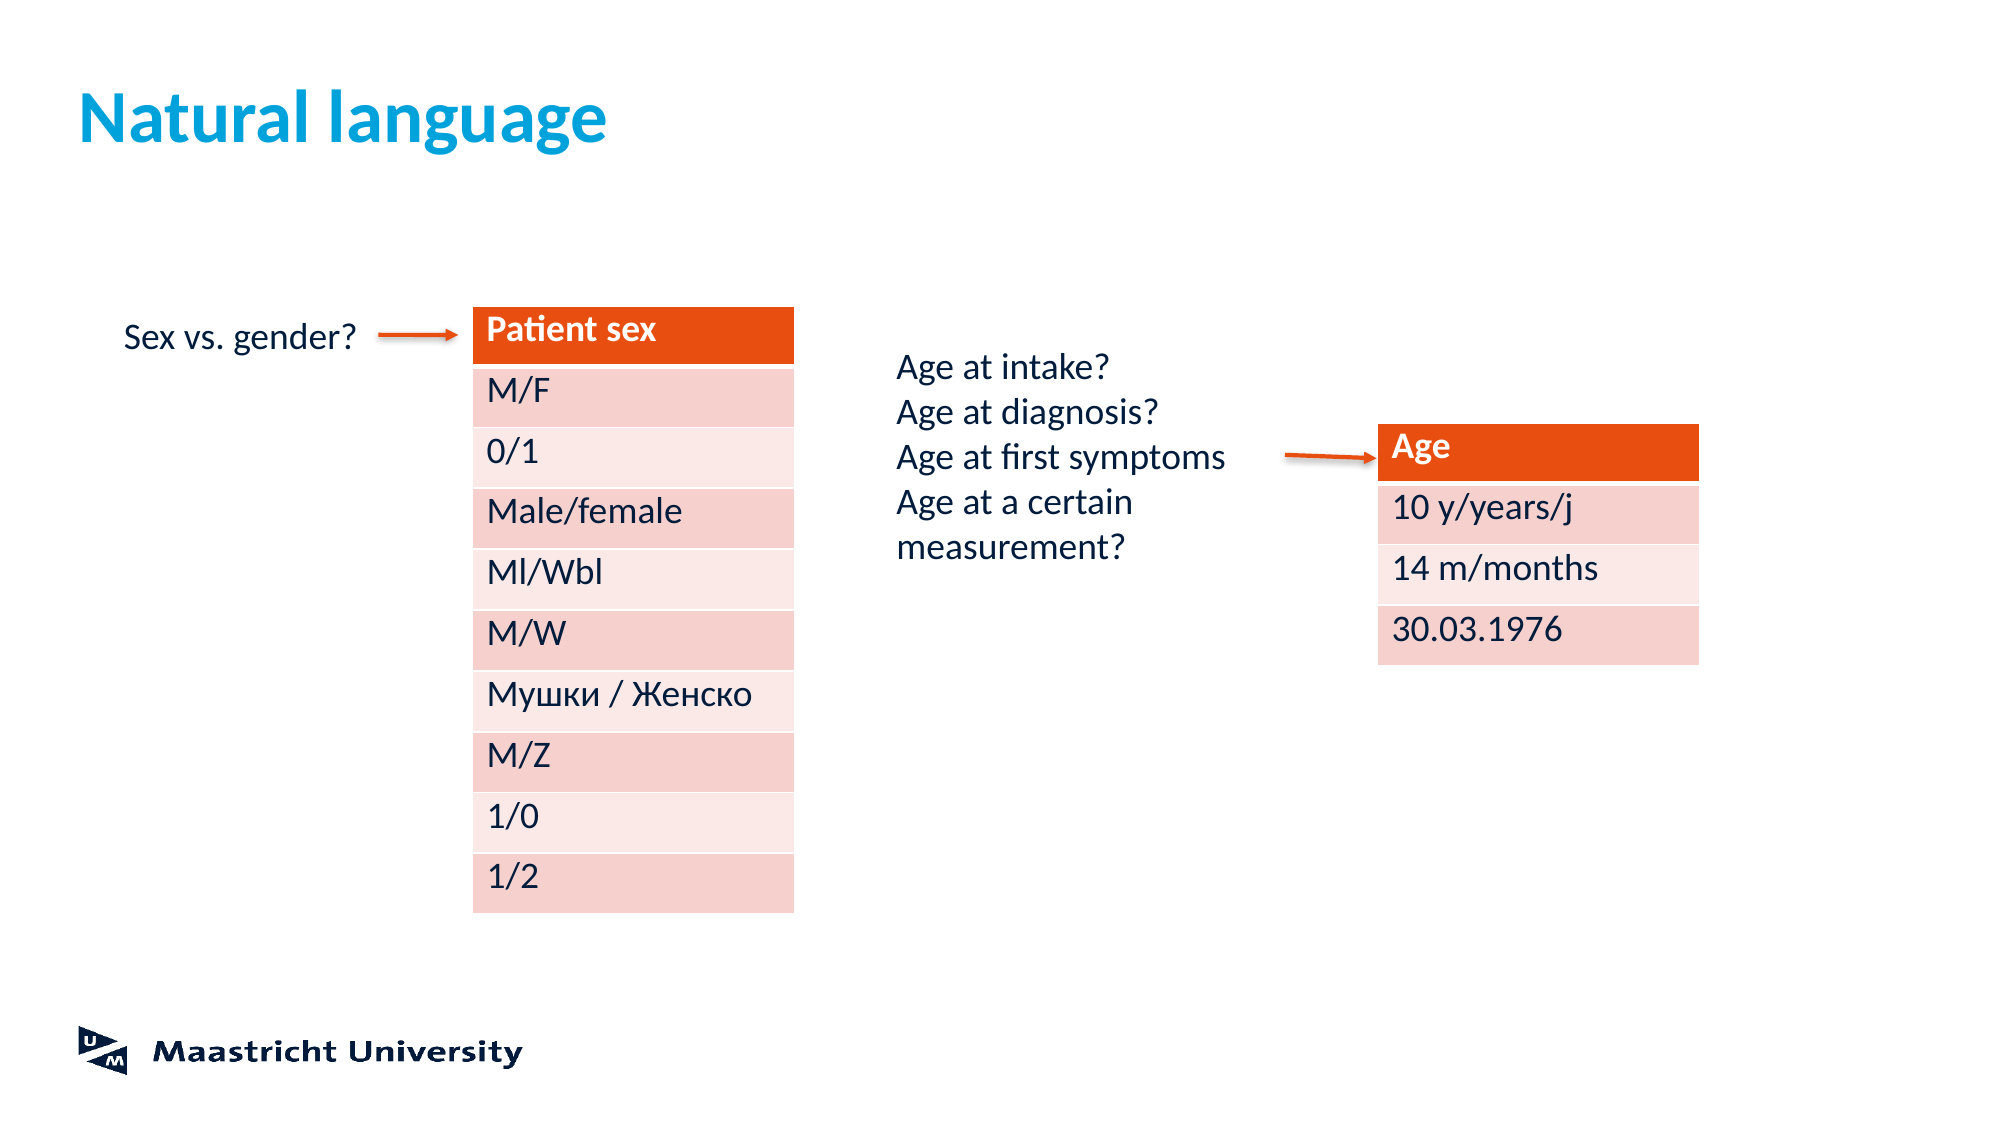

# Natural language
Sex vs. gender?
| Patient sex |
| --- |
| M/F |
| 0/1 |
| Male/female |
| Ml/Wbl |
| M/W |
| Мушки / Женско |
| M/Z |
| 1/0 |
| 1/2 |
Age at intake?
Age at diagnosis?
Age at first symptoms
Age at a certain measurement?
| Age |
| --- |
| 10 y/years/j |
| 14 m/months |
| 30.03.1976 |